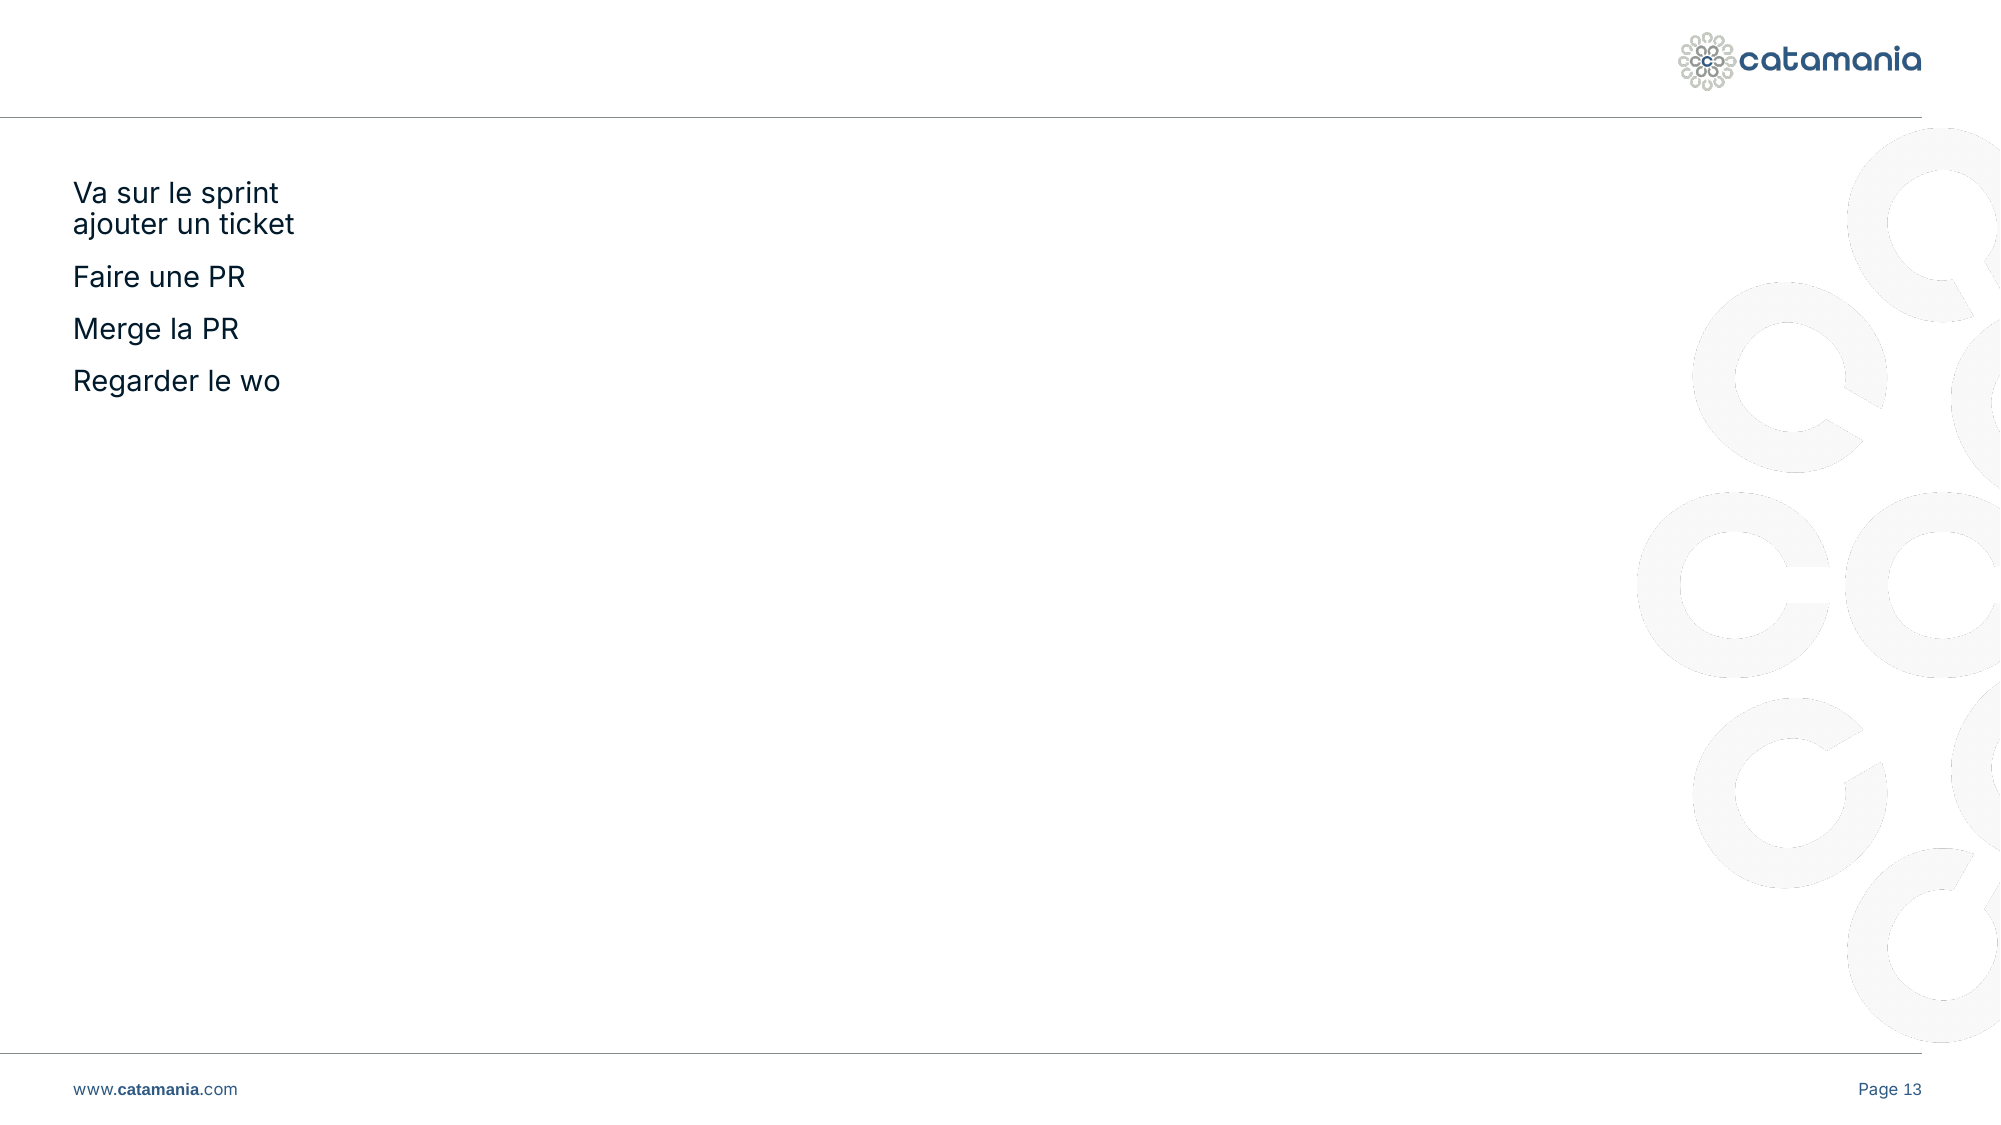

#
Va sur le sprint
ajouter un ticket
Faire une PR
Merge la PR
Regarder le wo